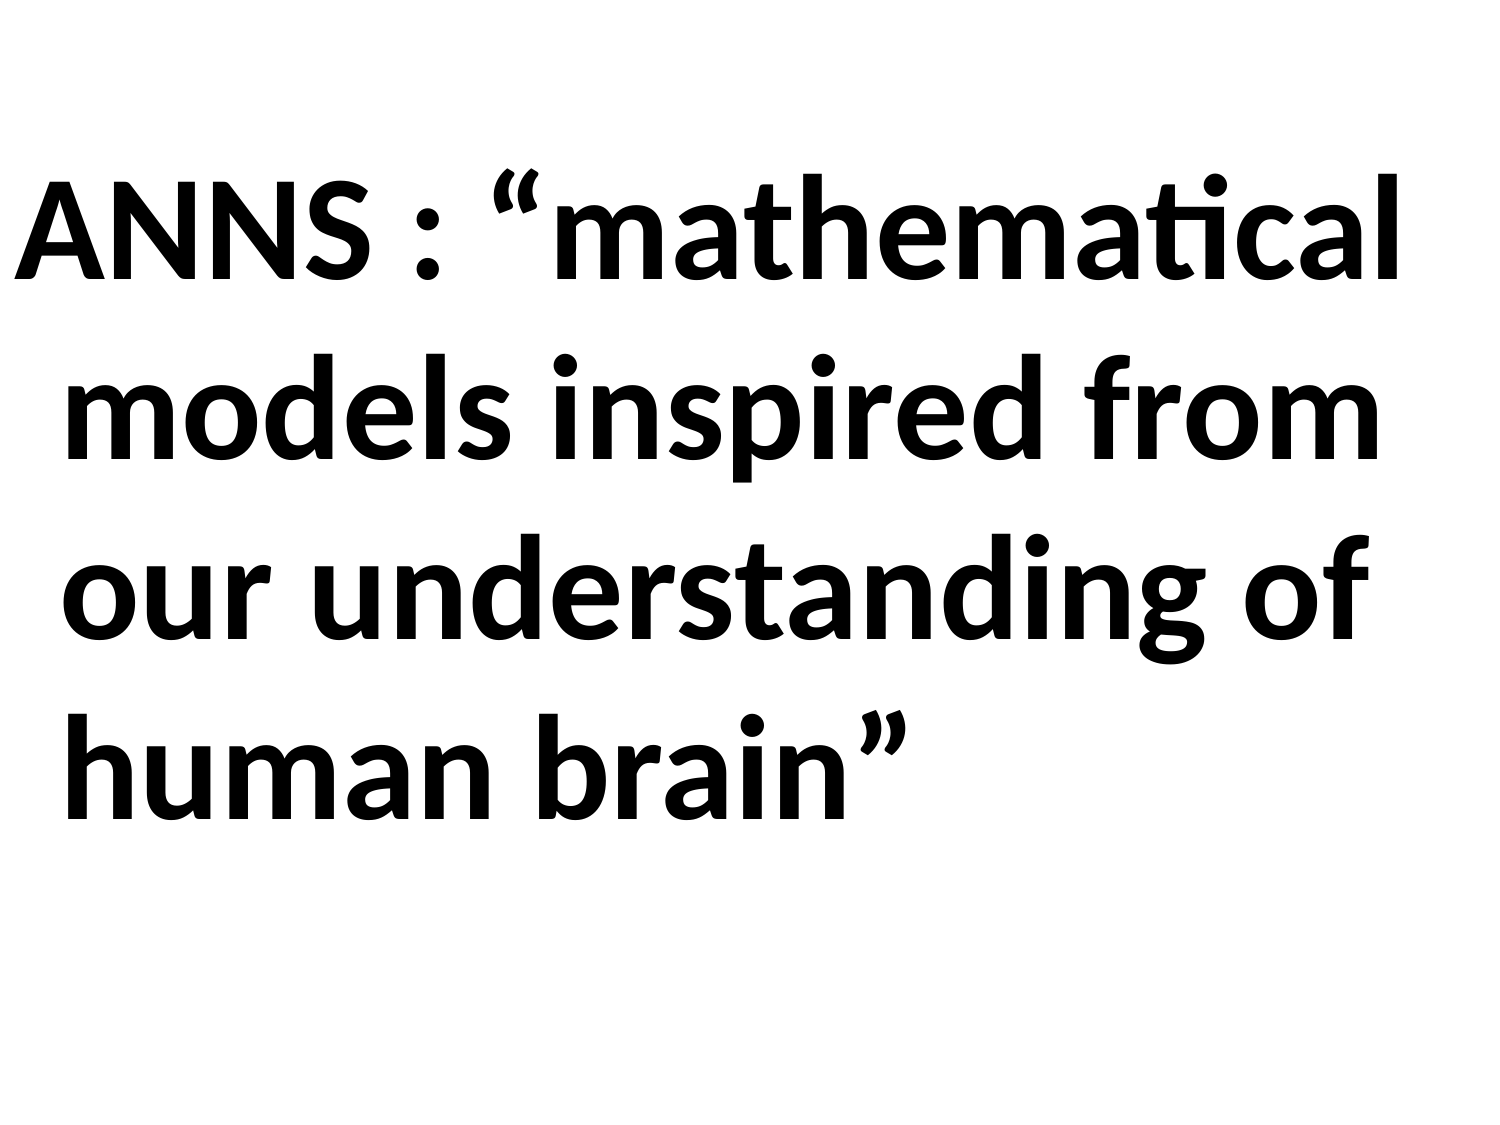

ANNS : “mathematical models inspired from our understanding of human brain”